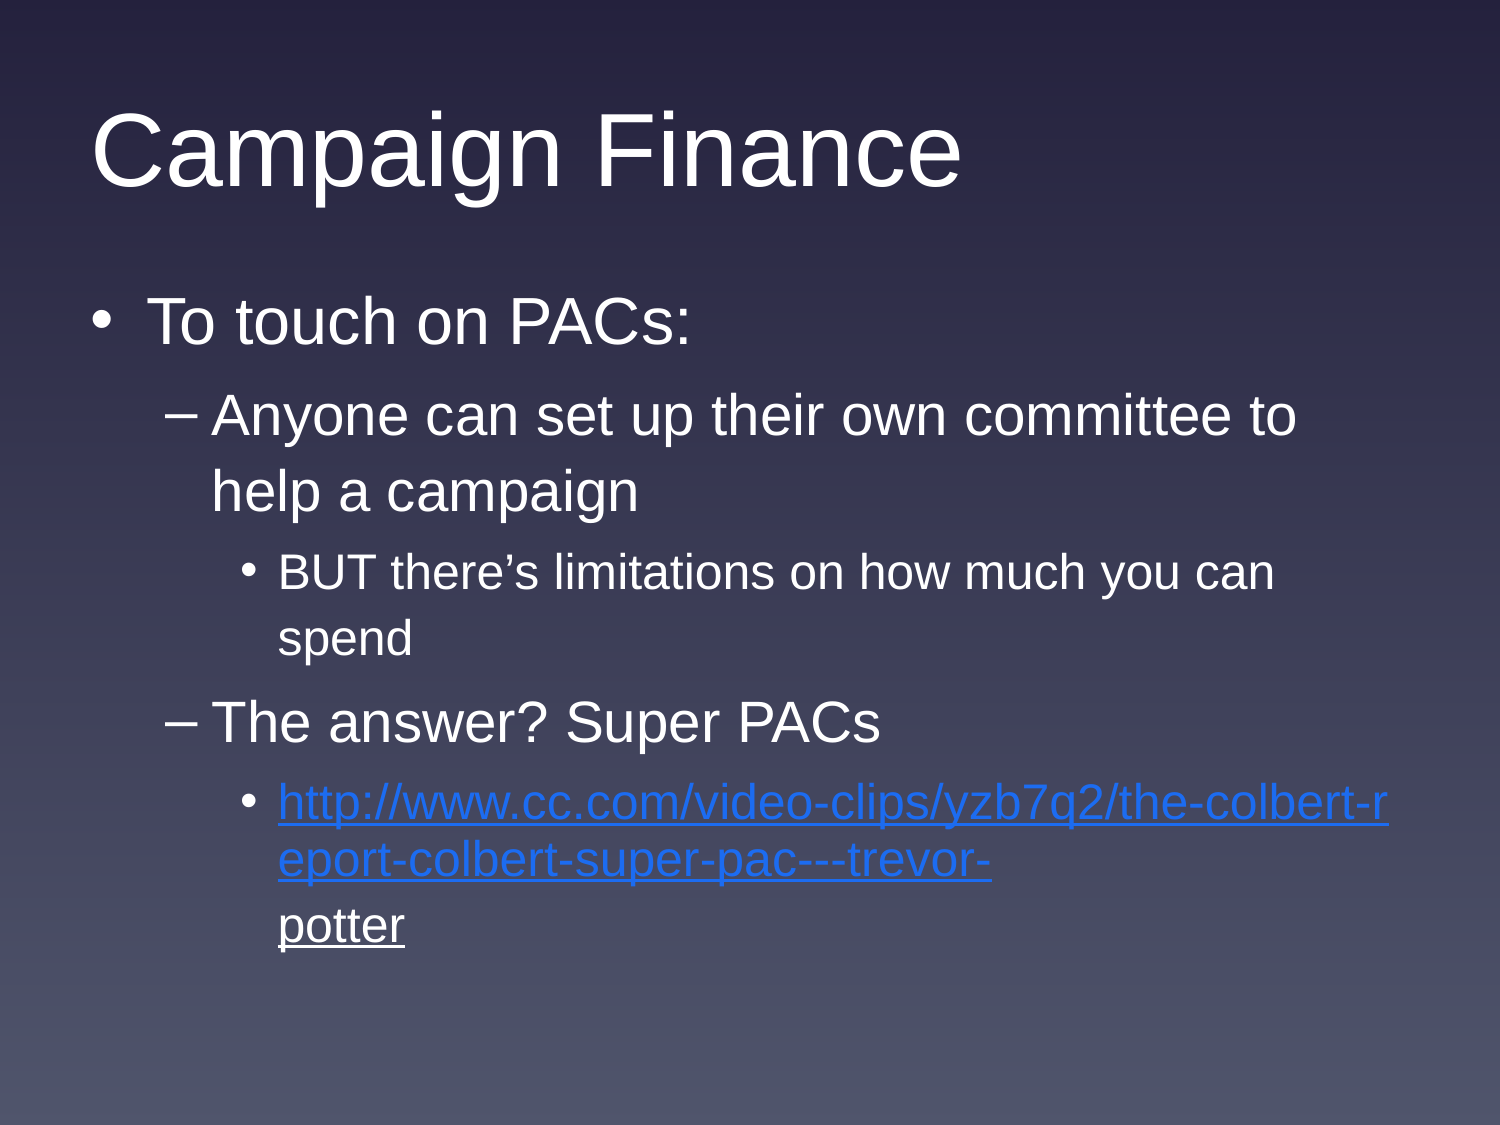

# Campaign Finance
To touch on PACs:
Anyone can set up their own committee to help a campaign
BUT there’s limitations on how much you can spend
The answer? Super PACs
http://www.cc.com/video-clips/yzb7q2/the-colbert-report-colbert-super-pac---trevor-potter